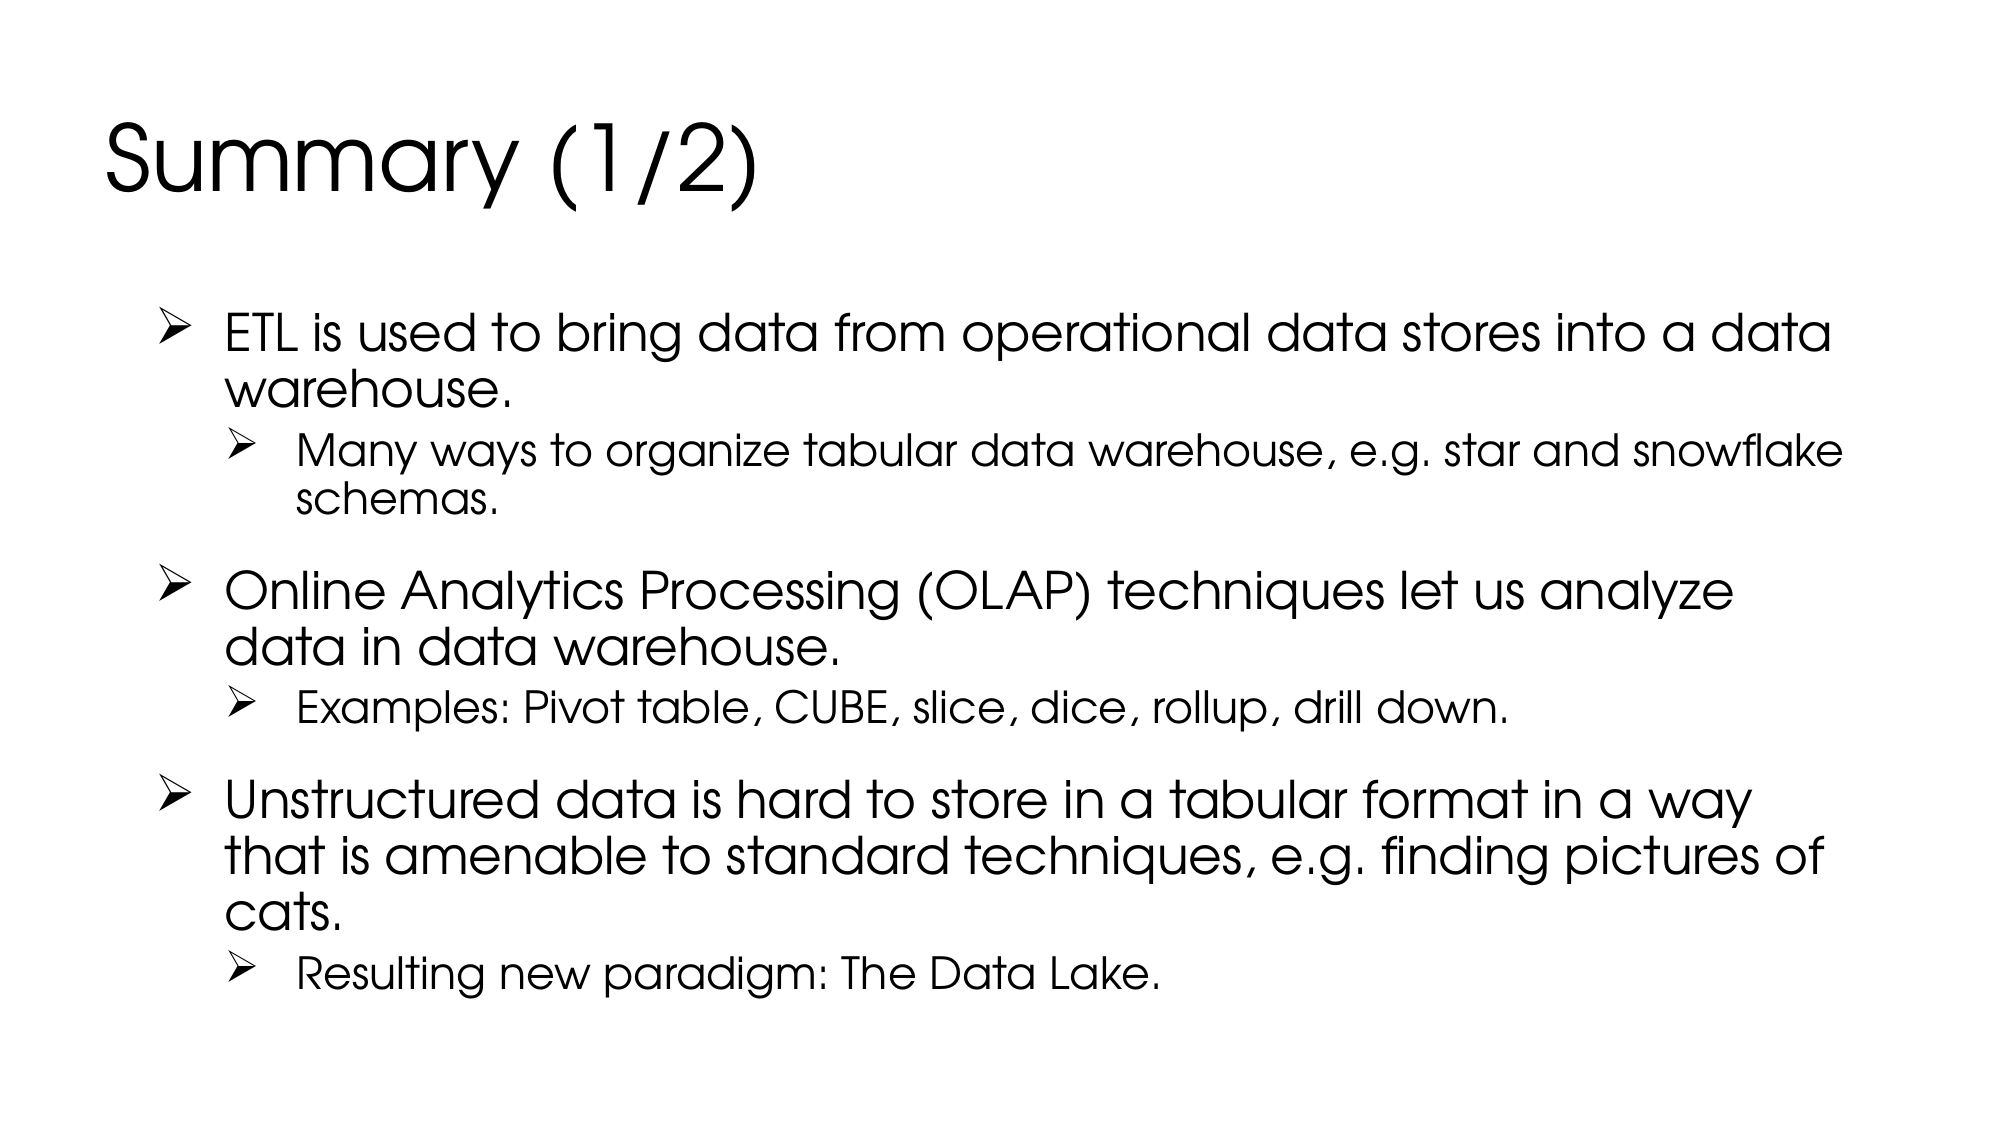

# Summary (1/2)
ETL is used to bring data from operational data stores into a data warehouse.
Many ways to organize tabular data warehouse, e.g. star and snowflake schemas.
Online Analytics Processing (OLAP) techniques let us analyze data in data warehouse.
Examples: Pivot table, CUBE, slice, dice, rollup, drill down.
Unstructured data is hard to store in a tabular format in a way that is amenable to standard techniques, e.g. finding pictures of cats.
Resulting new paradigm: The Data Lake.